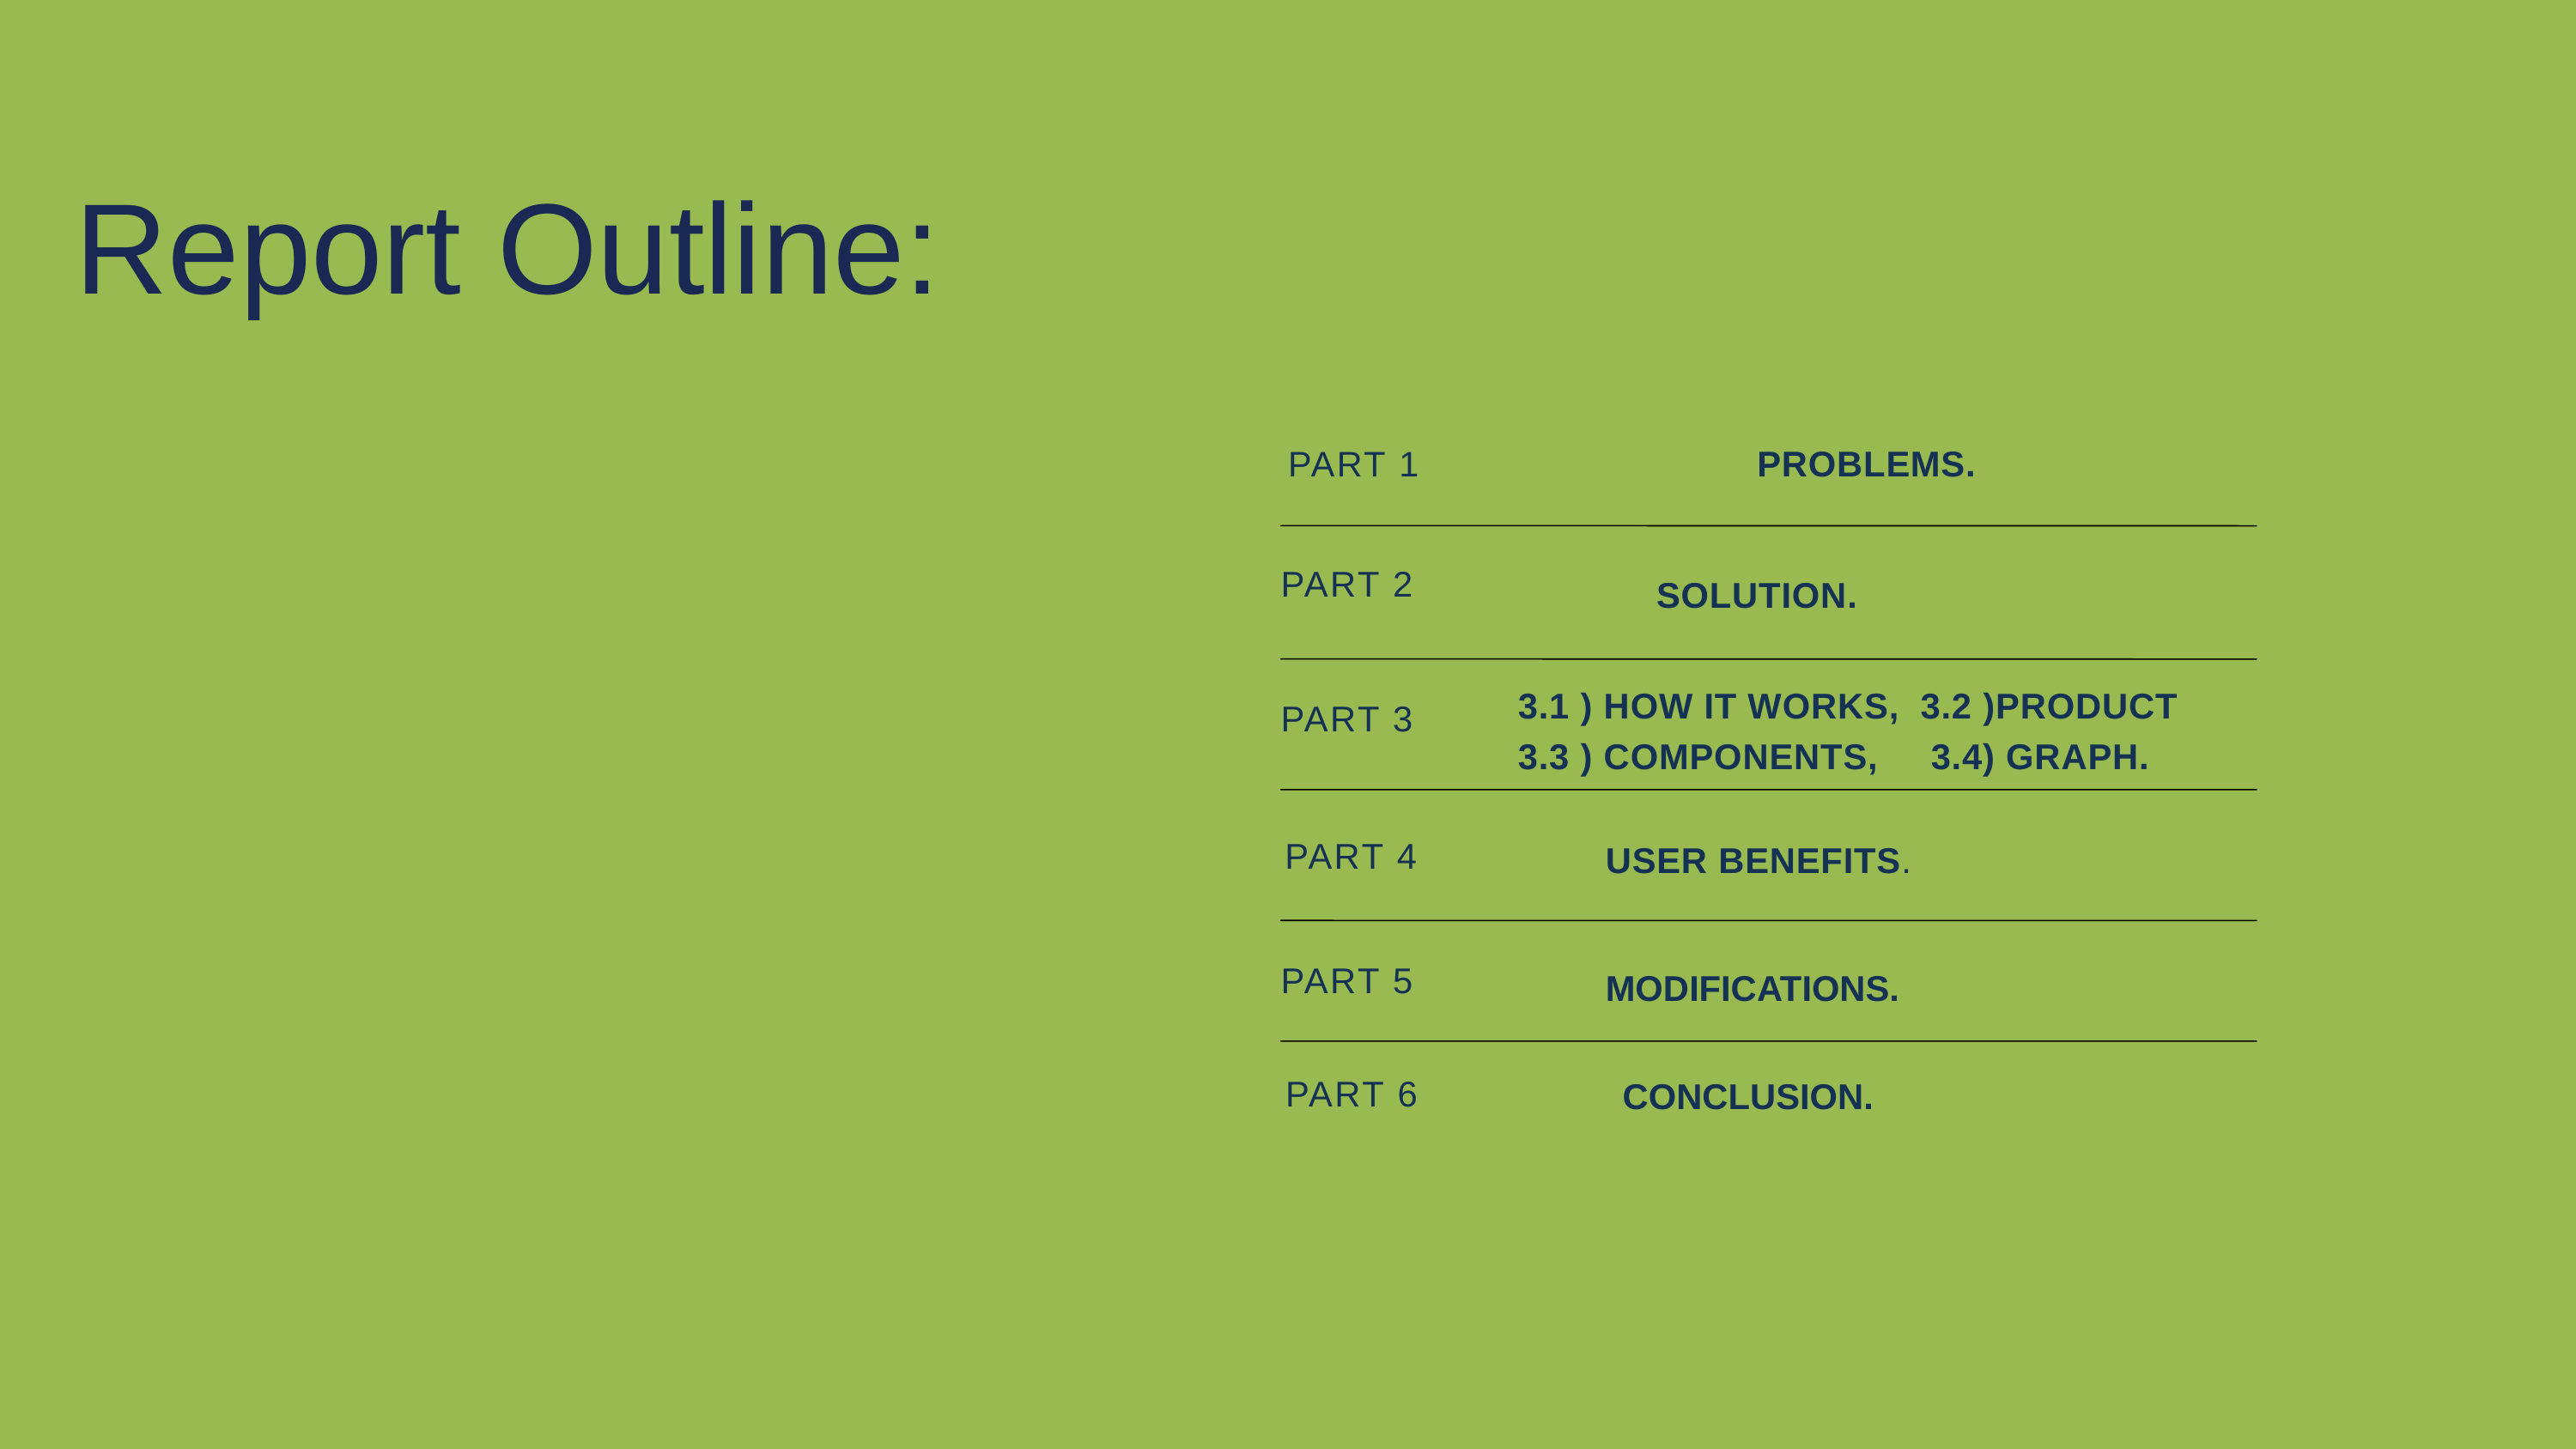

Report Outline:
PART 1                            PROBLEMS.

PART 2
SOLUTION.

3.1 ) HOW IT WORKS,  3.2 )PRODUCT
3.3 ) COMPONENTS,     3.4) GRAPH.
PART 3

PART 4
USER BENEFITS.

PART 5
MODIFICATIONS.

PART 6
CONCLUSION.